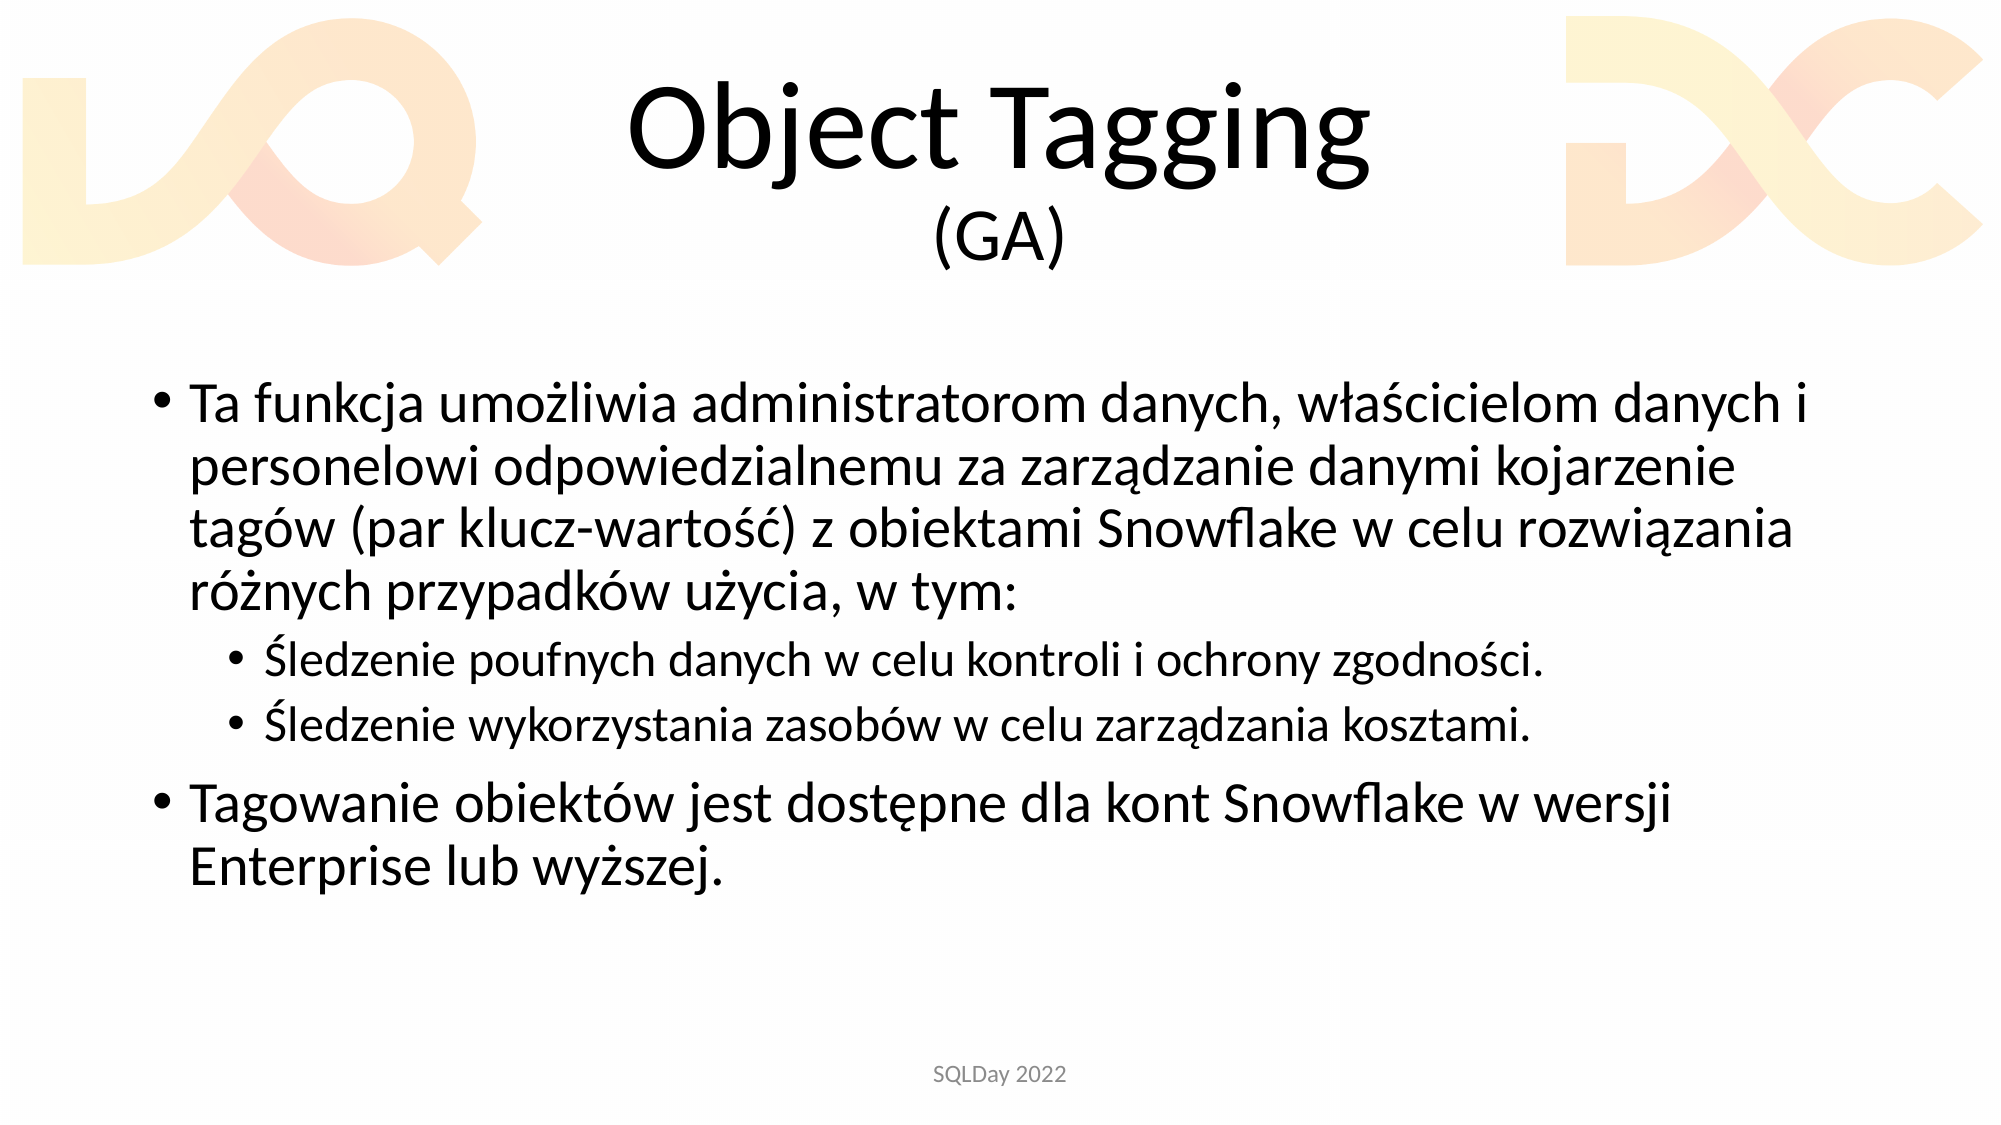

# Object Tagging (GA)
Ta funkcja umożliwia administratorom danych, właścicielom danych i personelowi odpowiedzialnemu za zarządzanie danymi kojarzenie tagów (par klucz-wartość) z obiektami Snowflake w celu rozwiązania różnych przypadków użycia, w tym:
Śledzenie poufnych danych w celu kontroli i ochrony zgodności.
Śledzenie wykorzystania zasobów w celu zarządzania kosztami.
Tagowanie obiektów jest dostępne dla kont Snowflake w wersji Enterprise lub wyższej.
SQLDay 2022